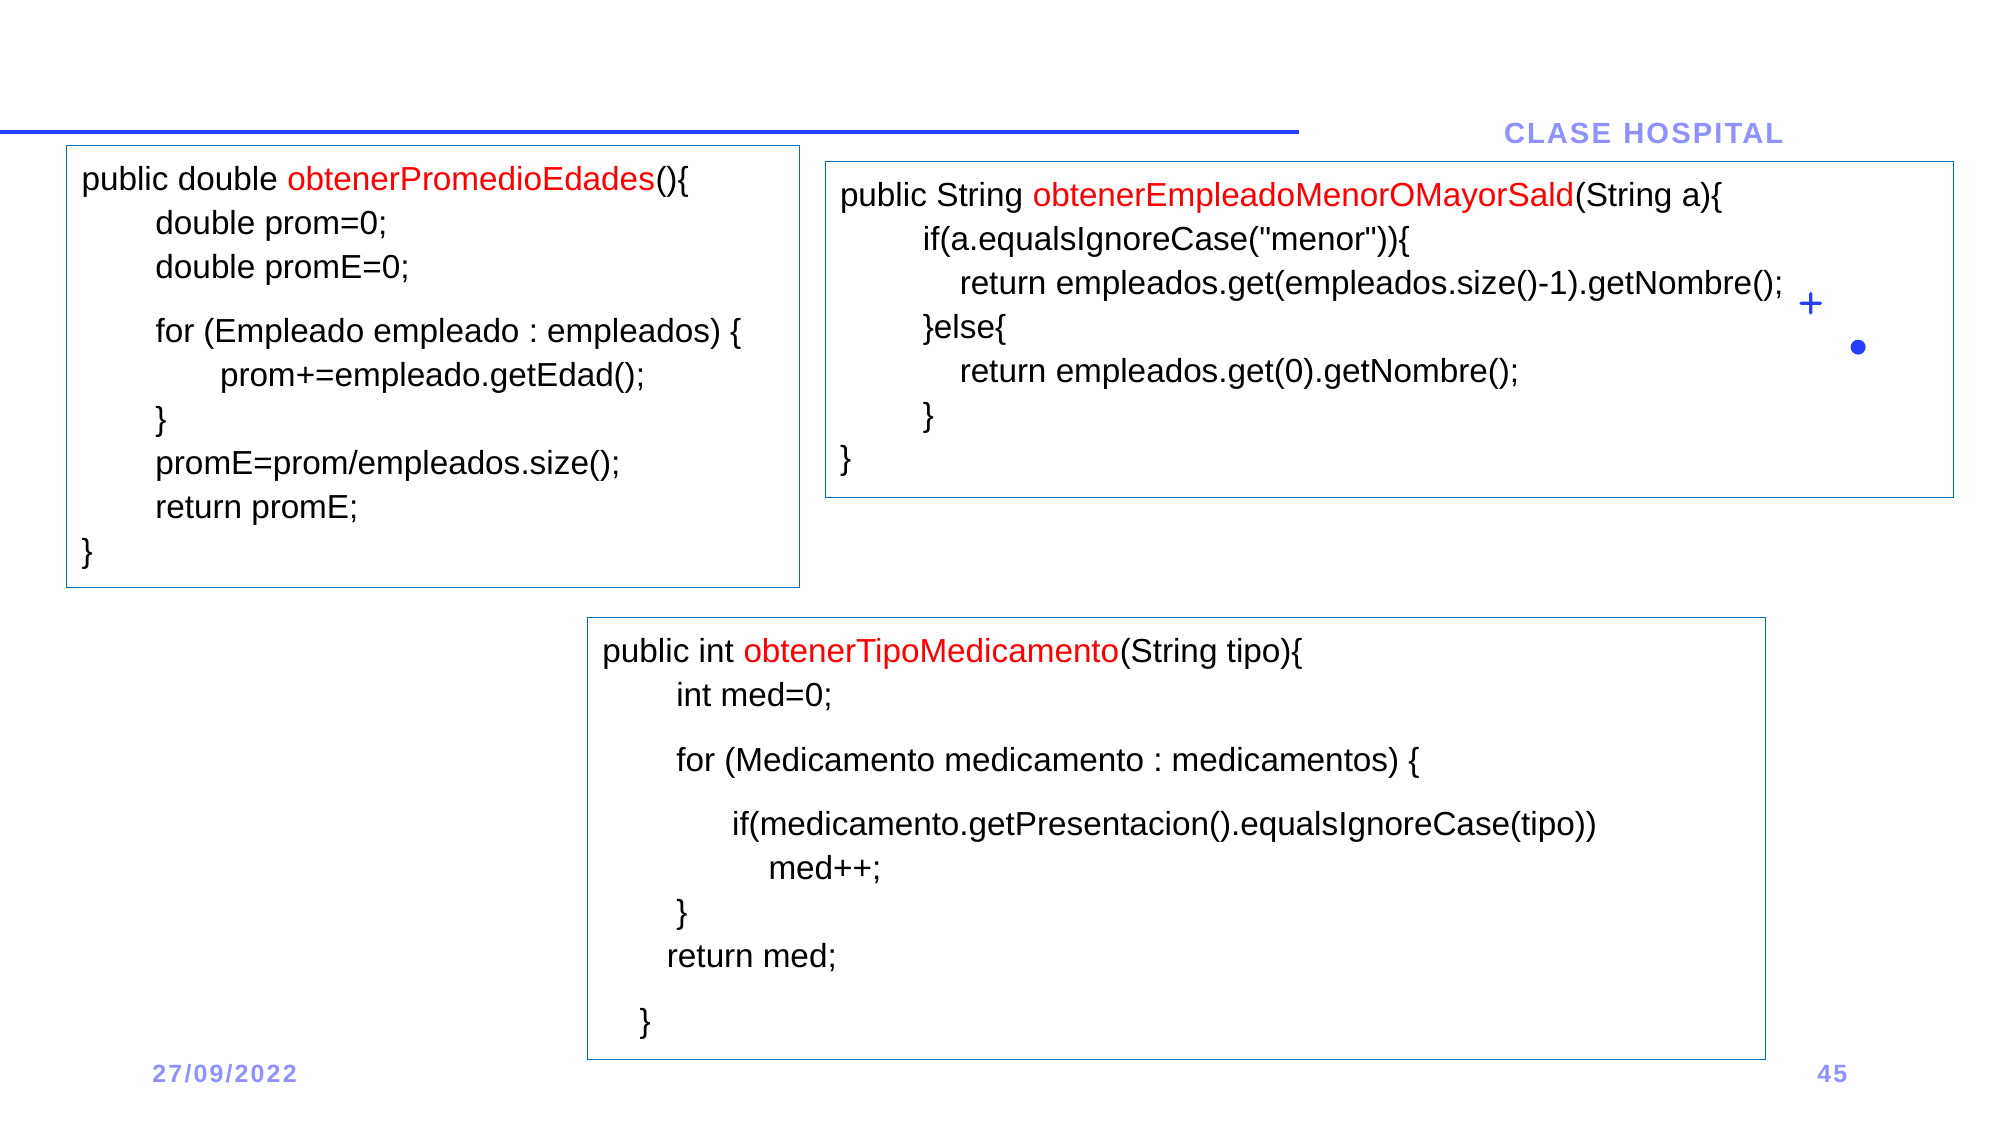

Clase hospital
public double obtenerPromedioEdades(){
        double prom=0;
        double promE=0;
        for (Empleado empleado : empleados) {
               prom+=empleado.getEdad();
        }
        promE=prom/empleados.size();
        return promE;
}
public String obtenerEmpleadoMenorOMayorSald(String a){
         if(a.equalsIgnoreCase("menor")){
             return empleados.get(empleados.size()-1).getNombre();
         }else{
             return empleados.get(0).getNombre();
         }
}
public int obtenerTipoMedicamento(String tipo){
        int med=0;
        for (Medicamento medicamento : medicamentos) {
              if(medicamento.getPresentacion().equalsIgnoreCase(tipo))
                  med++;
        }
       return med;
    }
27/09/2022
45